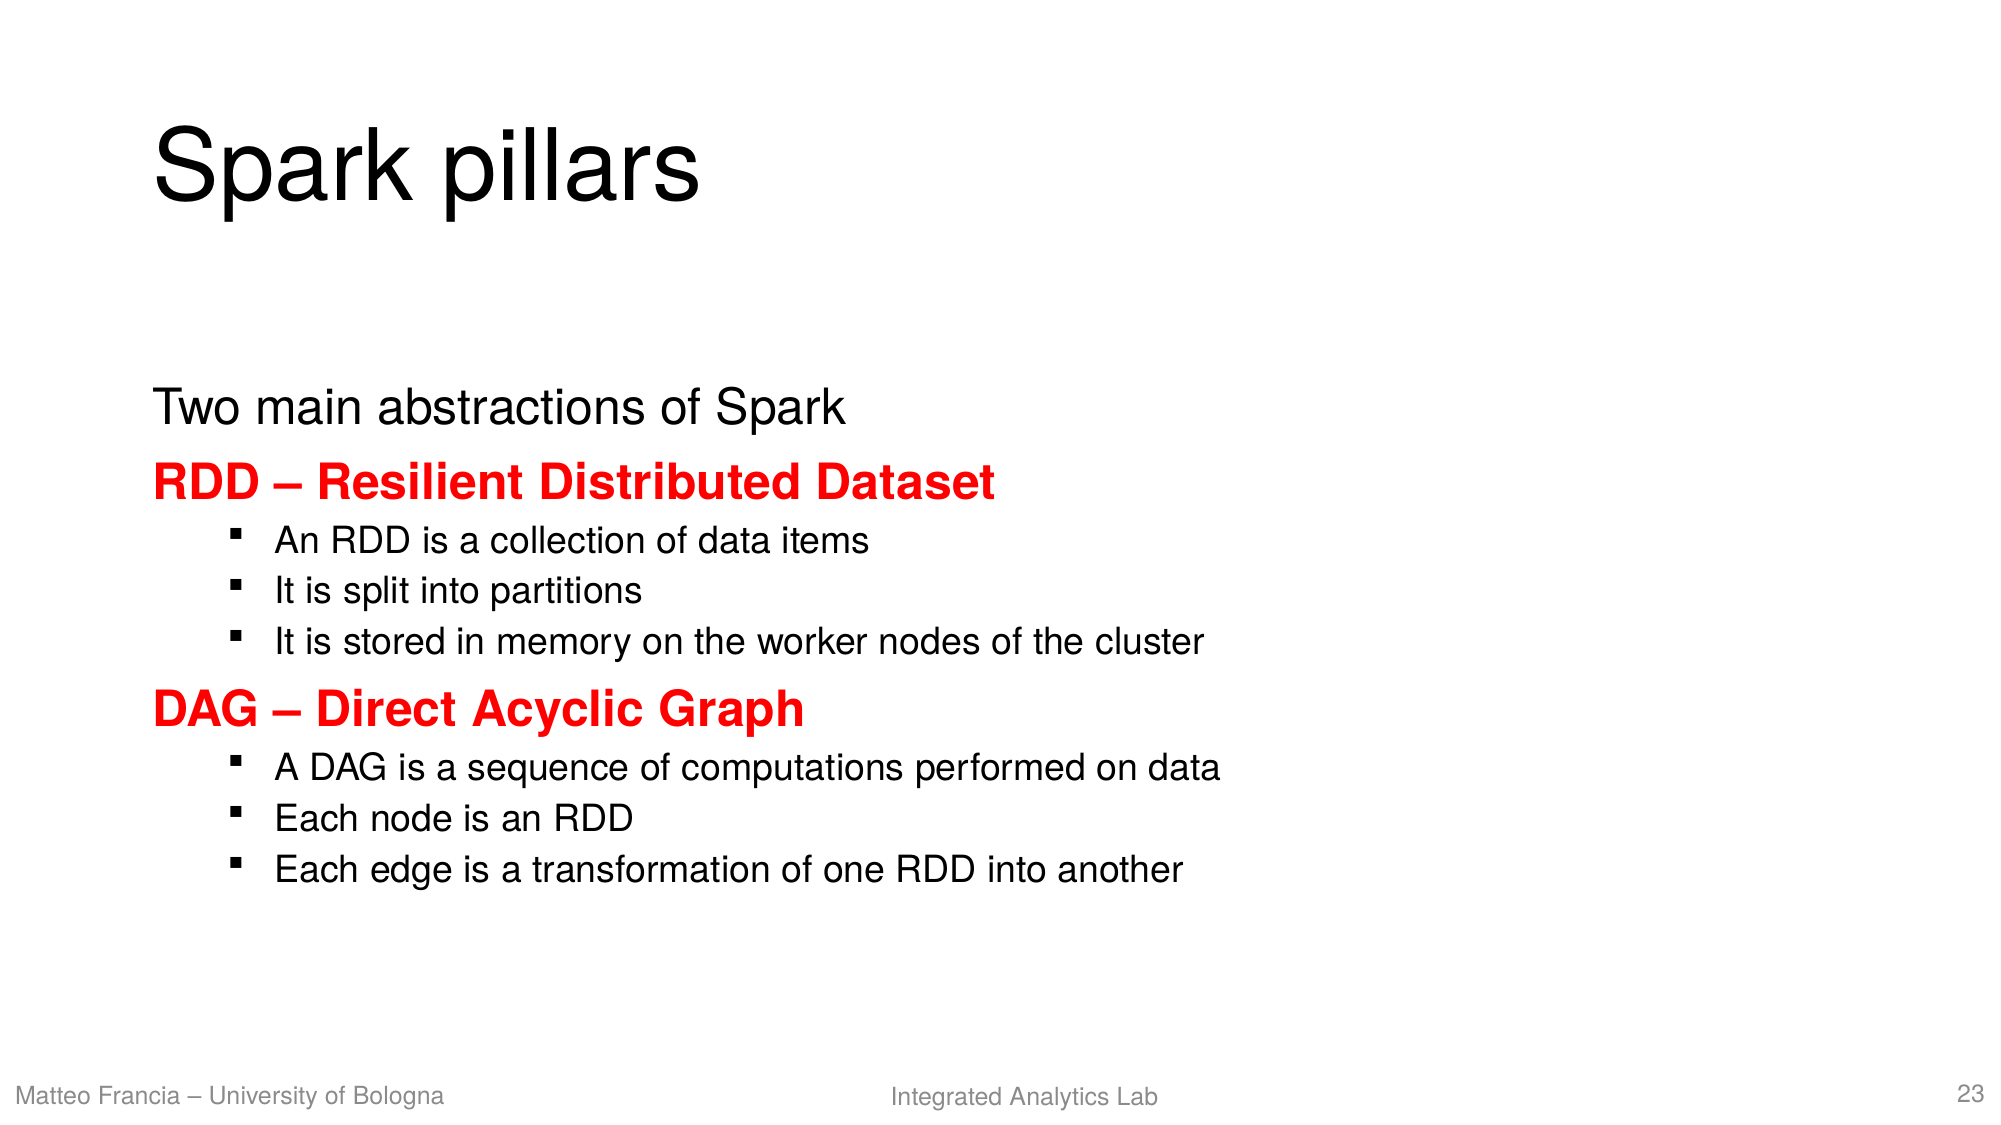

# Spark pillars
Two main abstractions of Spark
RDD – Resilient Distributed Dataset
An RDD is a collection of data items
It is split into partitions
It is stored in memory on the worker nodes of the cluster
DAG – Direct Acyclic Graph
A DAG is a sequence of computations performed on data
Each node is an RDD
Each edge is a transformation of one RDD into another

23
Matteo Francia – University of Bologna